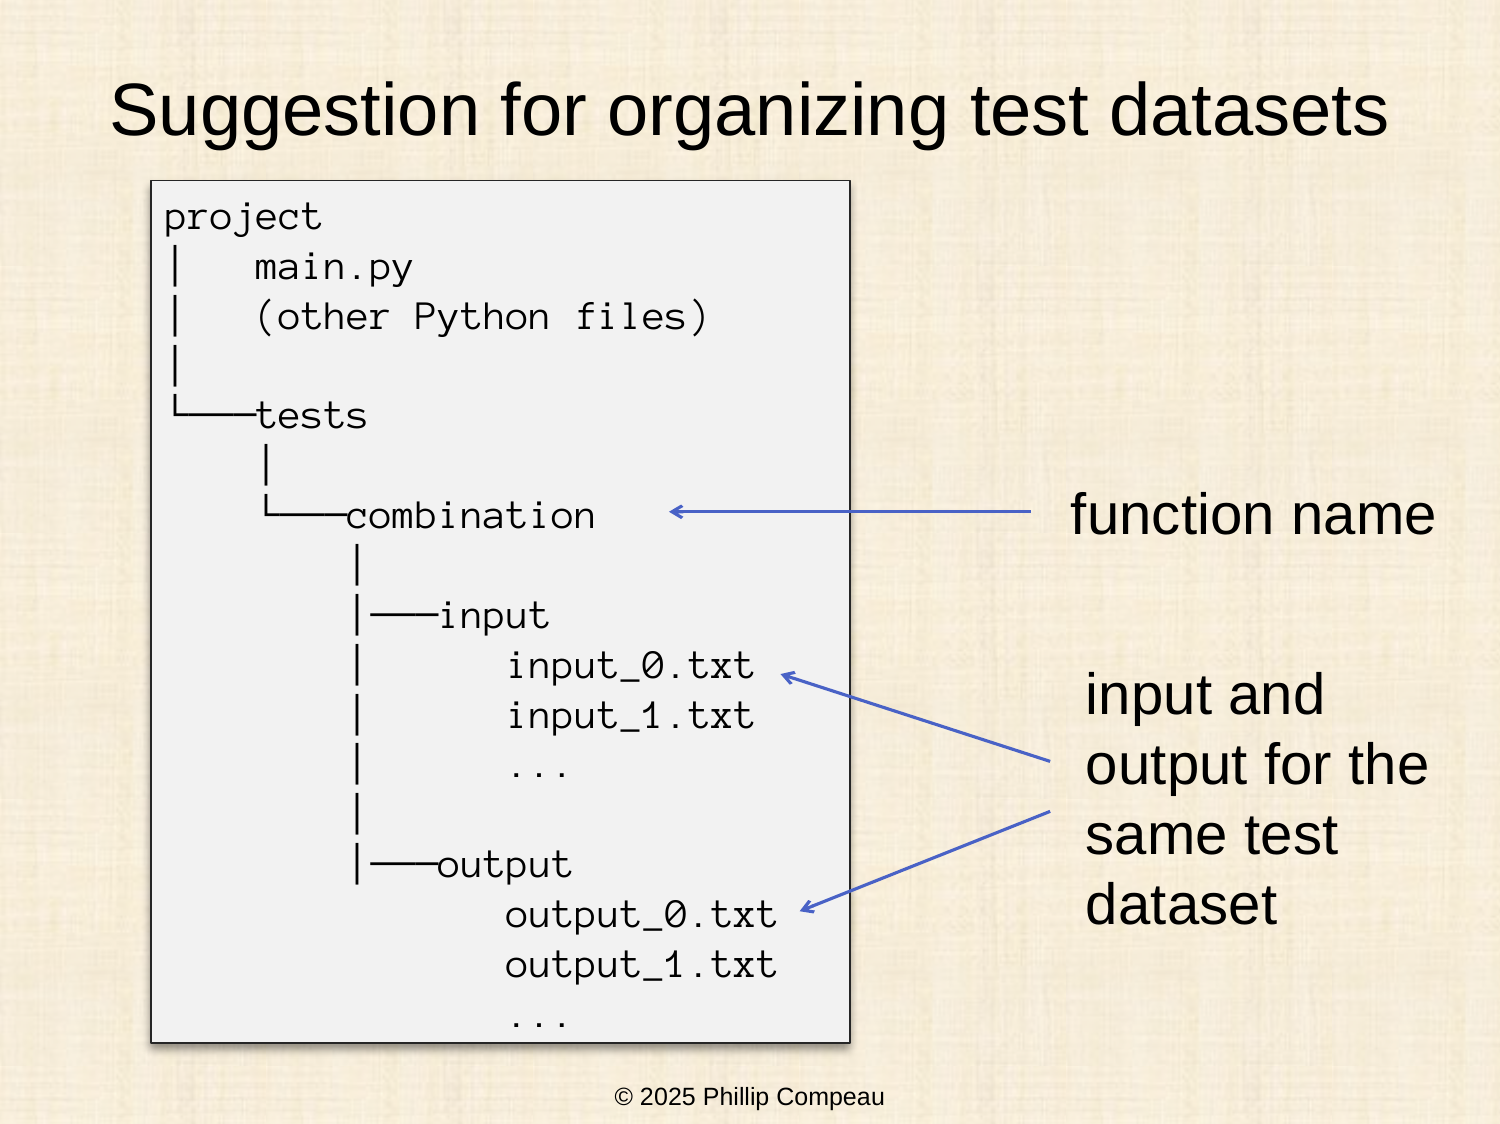

# Suggestion for organizing test datasets
project
│   main.py
│   (other Python files)
│
└───tests
    │
    └───combination
        │
        │───input
        │      input_0.txt
        │      input_1.txt
        │      ...
        │
        │───output
               output_0.txt
               output_1.txt
               ...
function name
input and output for the same test dataset
© 2025 Phillip Compeau